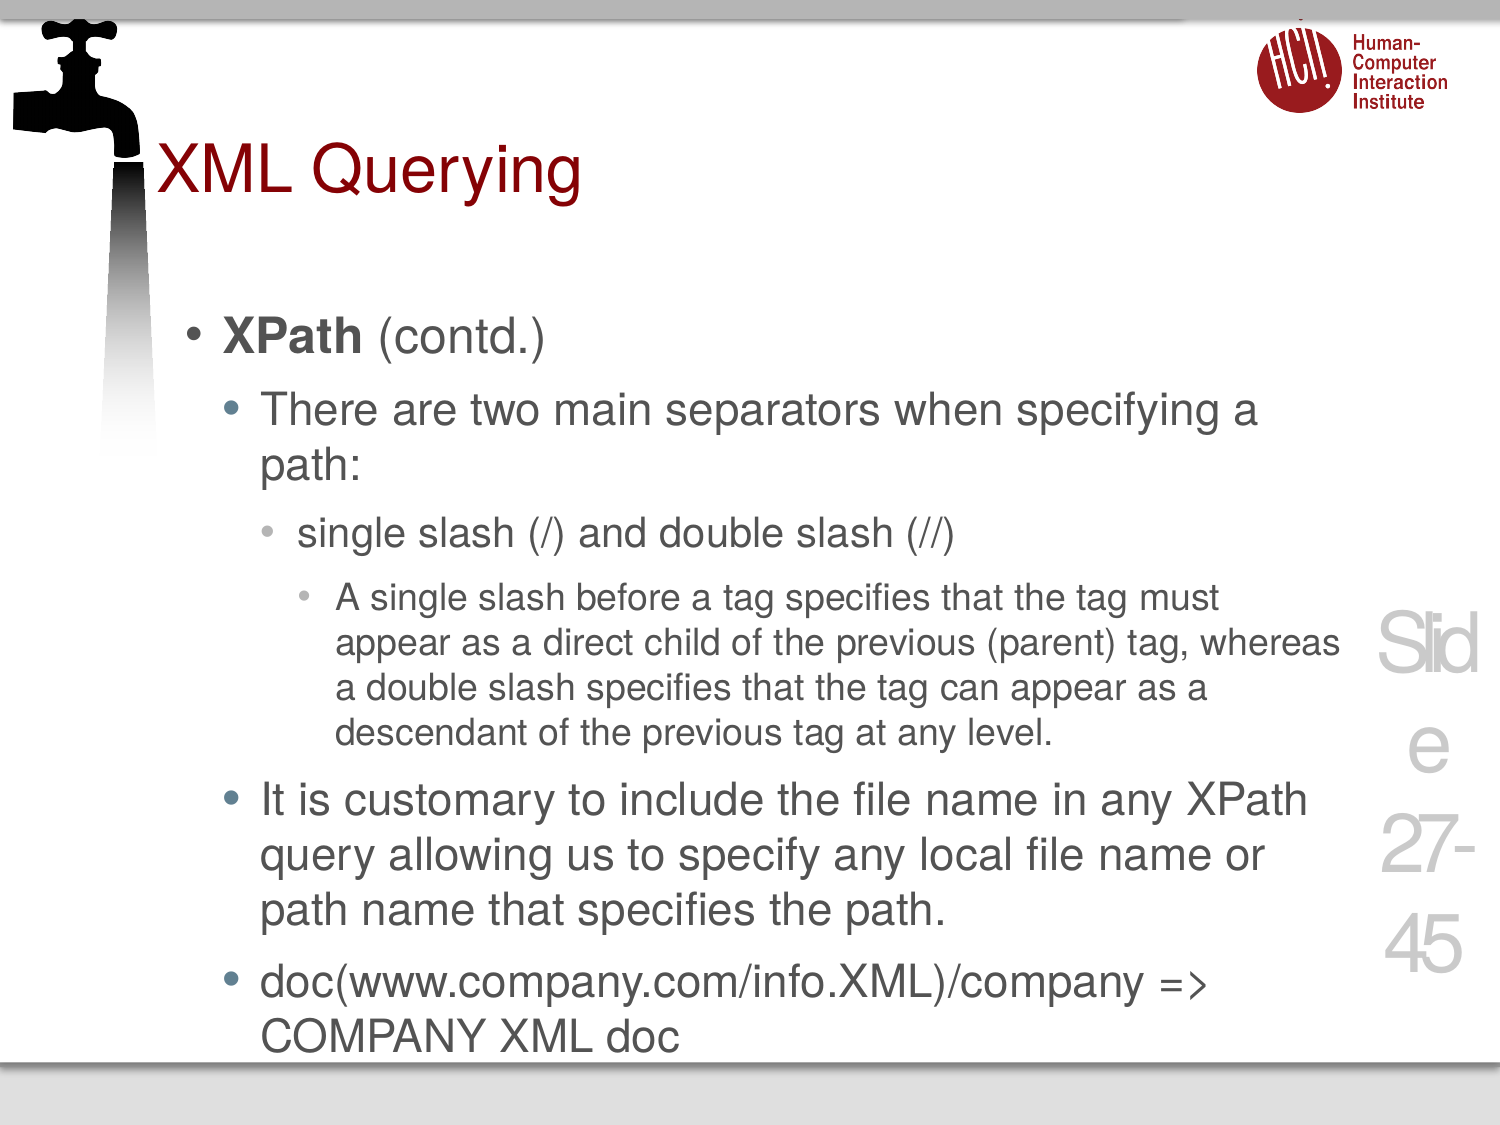

# XML Querying
XPath (contd.)
There are two main separators when specifying a path:
single slash (/) and double slash (//)
A single slash before a tag specifies that the tag must appear as a direct child of the previous (parent) tag, whereas a double slash specifies that the tag can appear as a descendant of the previous tag at any level.
It is customary to include the file name in any XPath query allowing us to specify any local file name or path name that specifies the path.
doc(www.company.com/info.XML)/company => COMPANY XML doc
Slide 27- 45